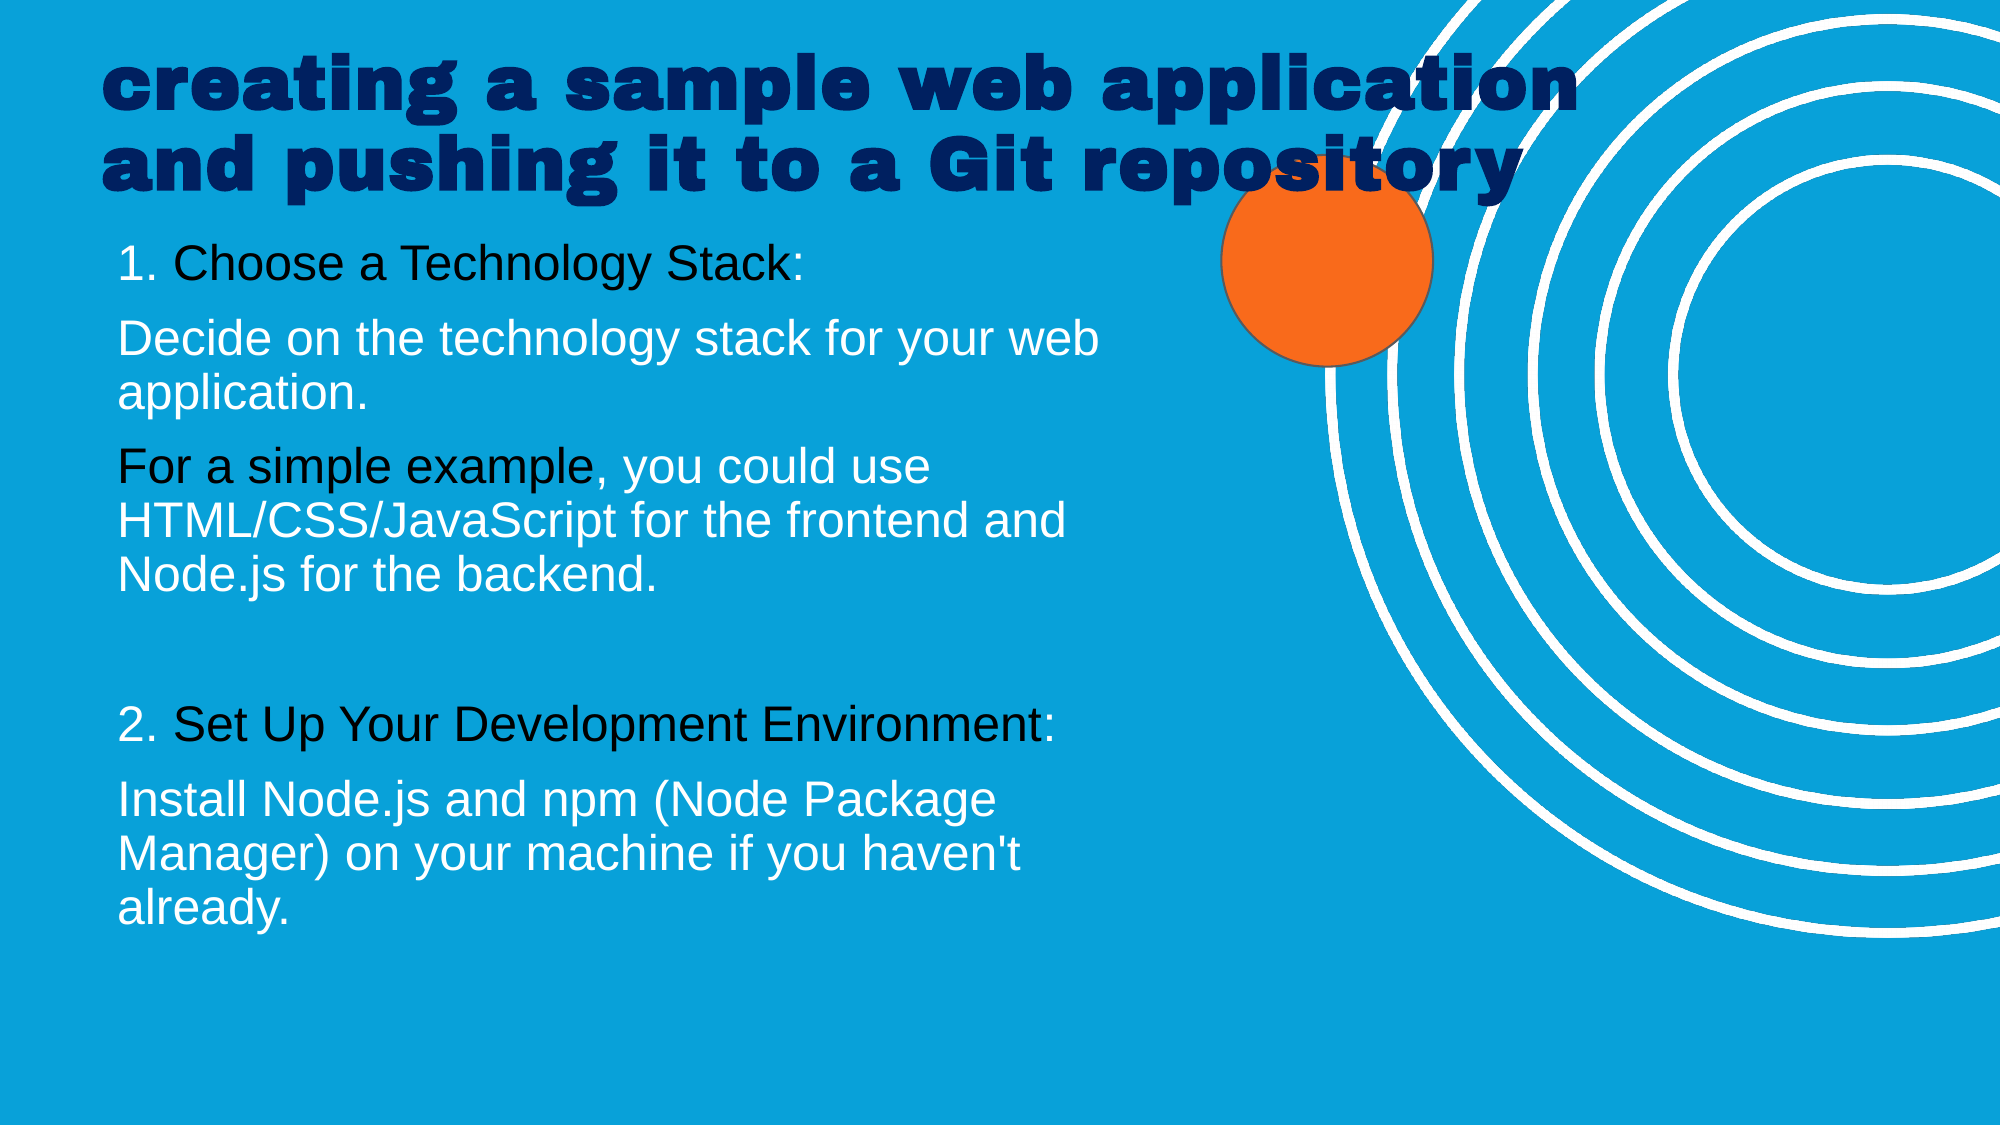

# creating a sample web application and pushing it to a Git repository
1. Choose a Technology Stack:
Decide on the technology stack for your web application.
For a simple example, you could use HTML/CSS/JavaScript for the frontend and Node.js for the backend.

2. Set Up Your Development Environment:
Install Node.js and npm (Node Package Manager) on your machine if you haven't already.